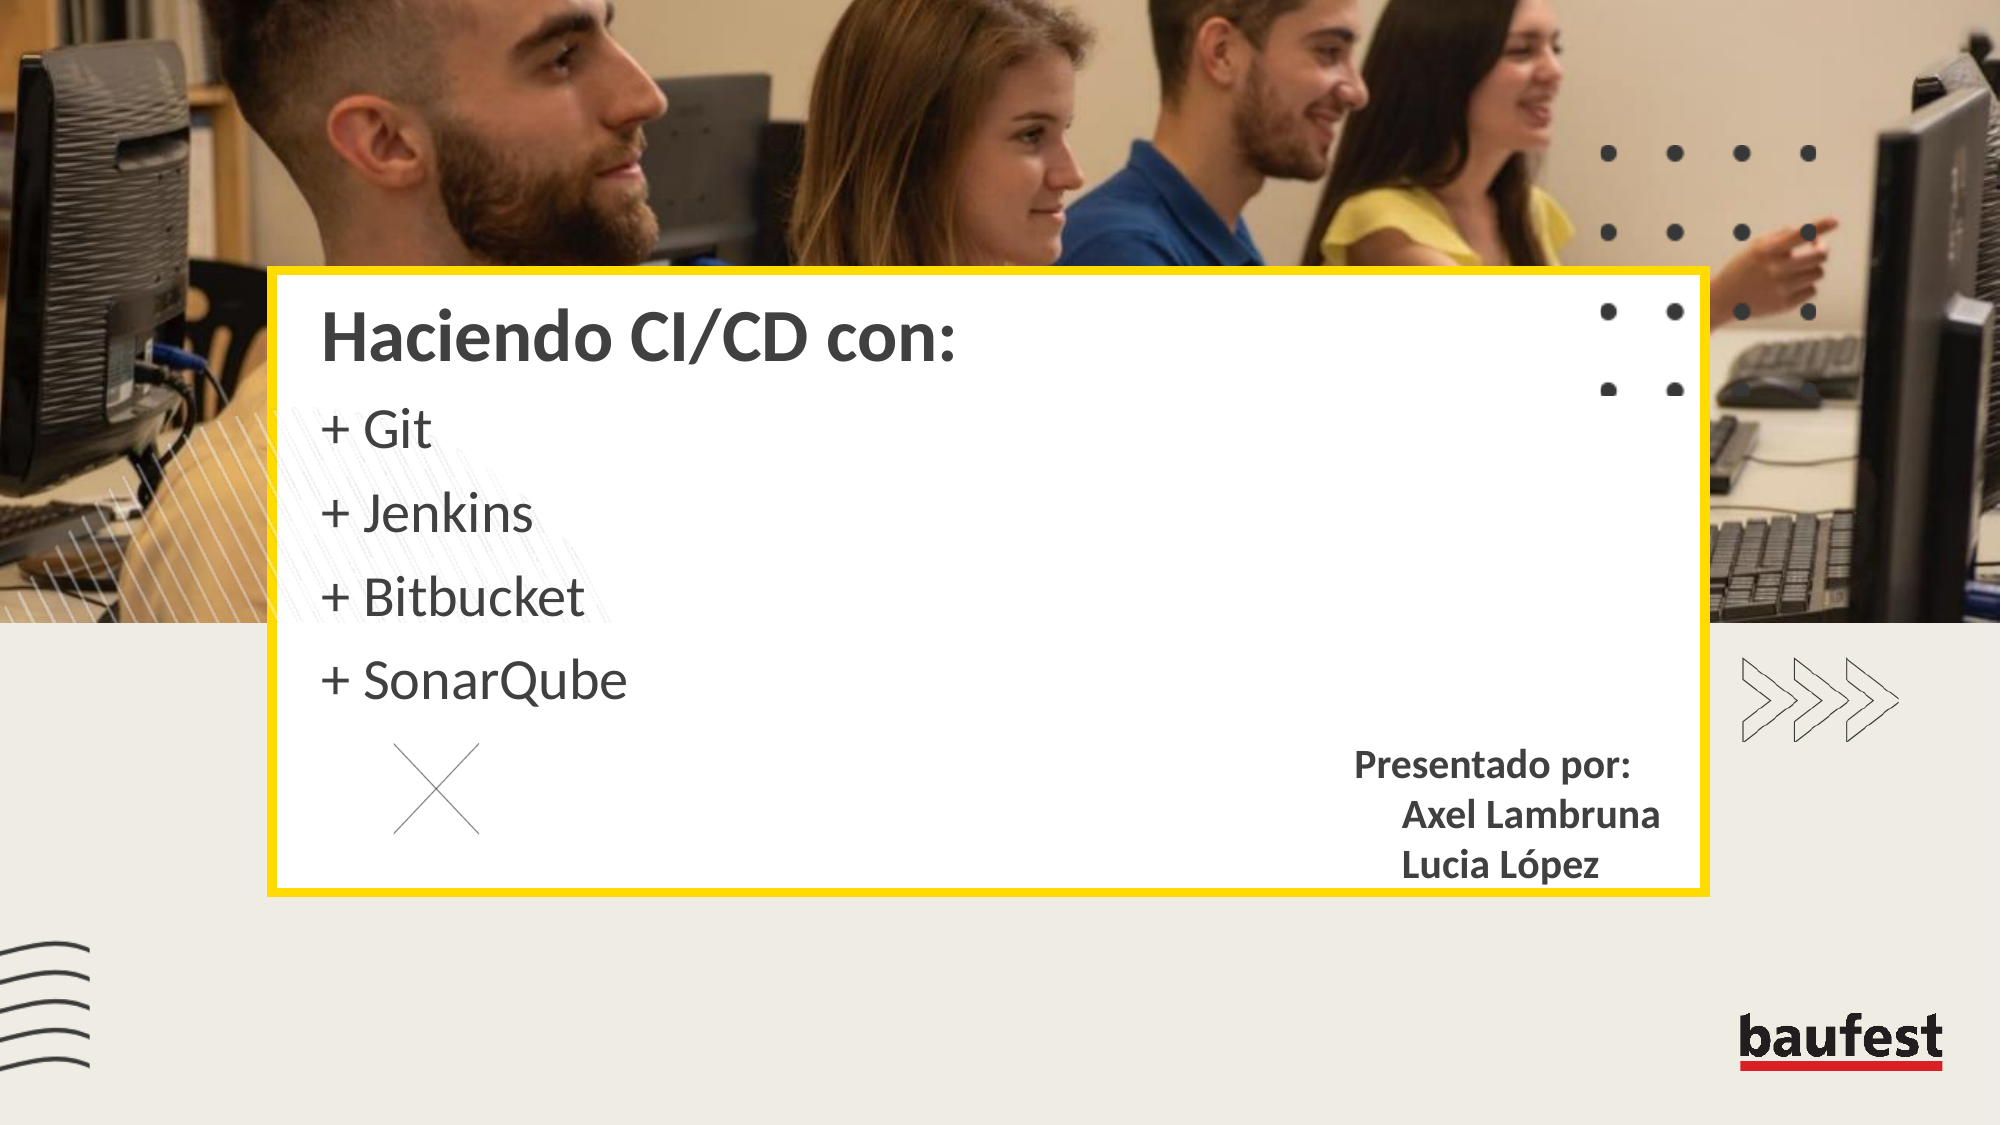

Haciendo CI/CD con:
+ Git
+ Jenkins
+ Bitbucket
+ SonarQube

Presentado por:
     Axel Lambruna
     Lucia López